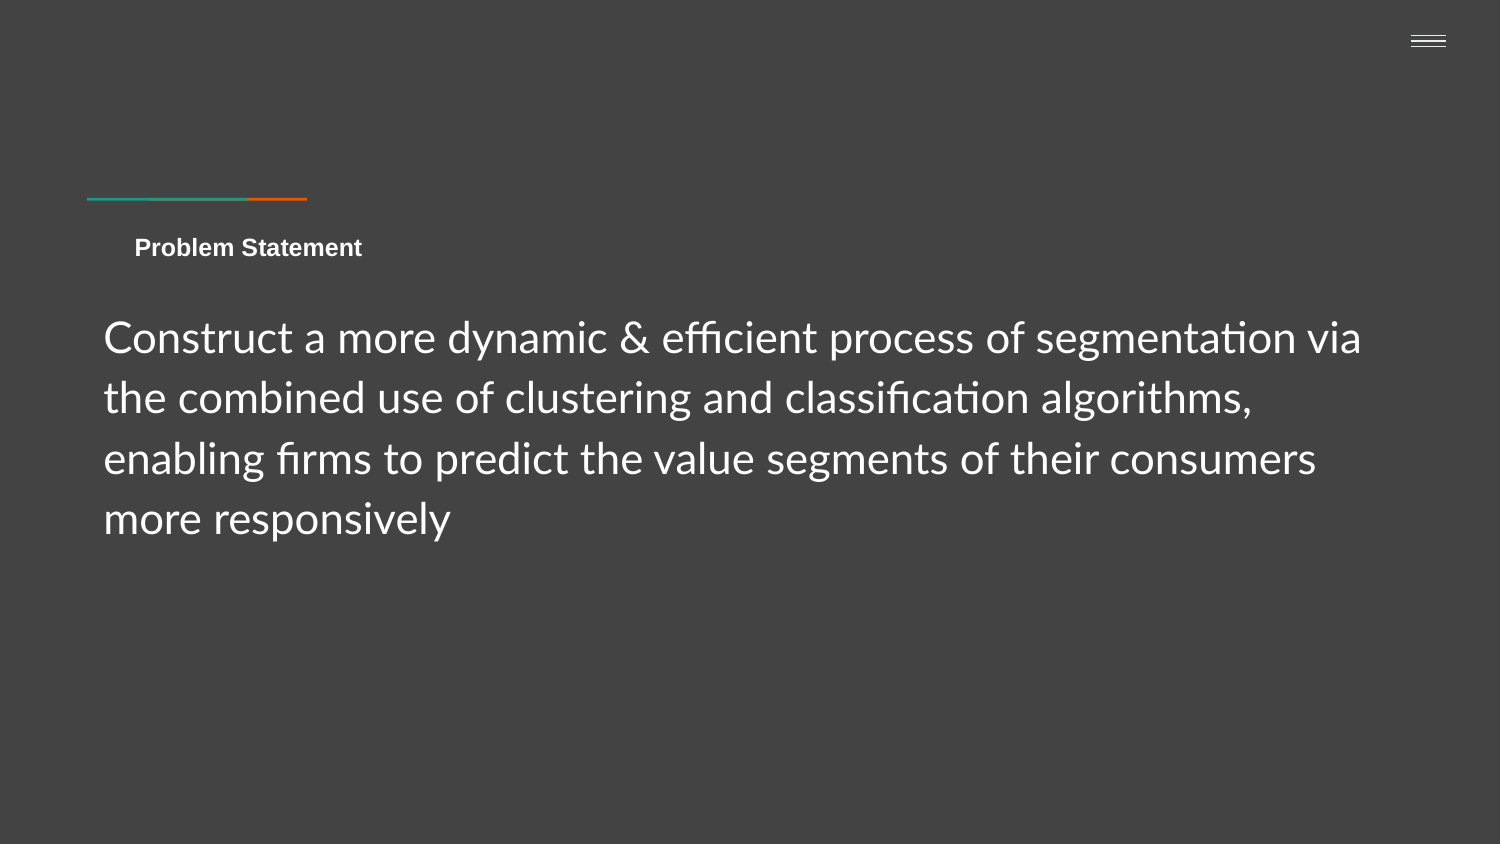

# Problem Statement
Construct a more dynamic & efficient process of segmentation via the combined use of clustering and classification algorithms, enabling firms to predict the value segments of their consumers more responsively